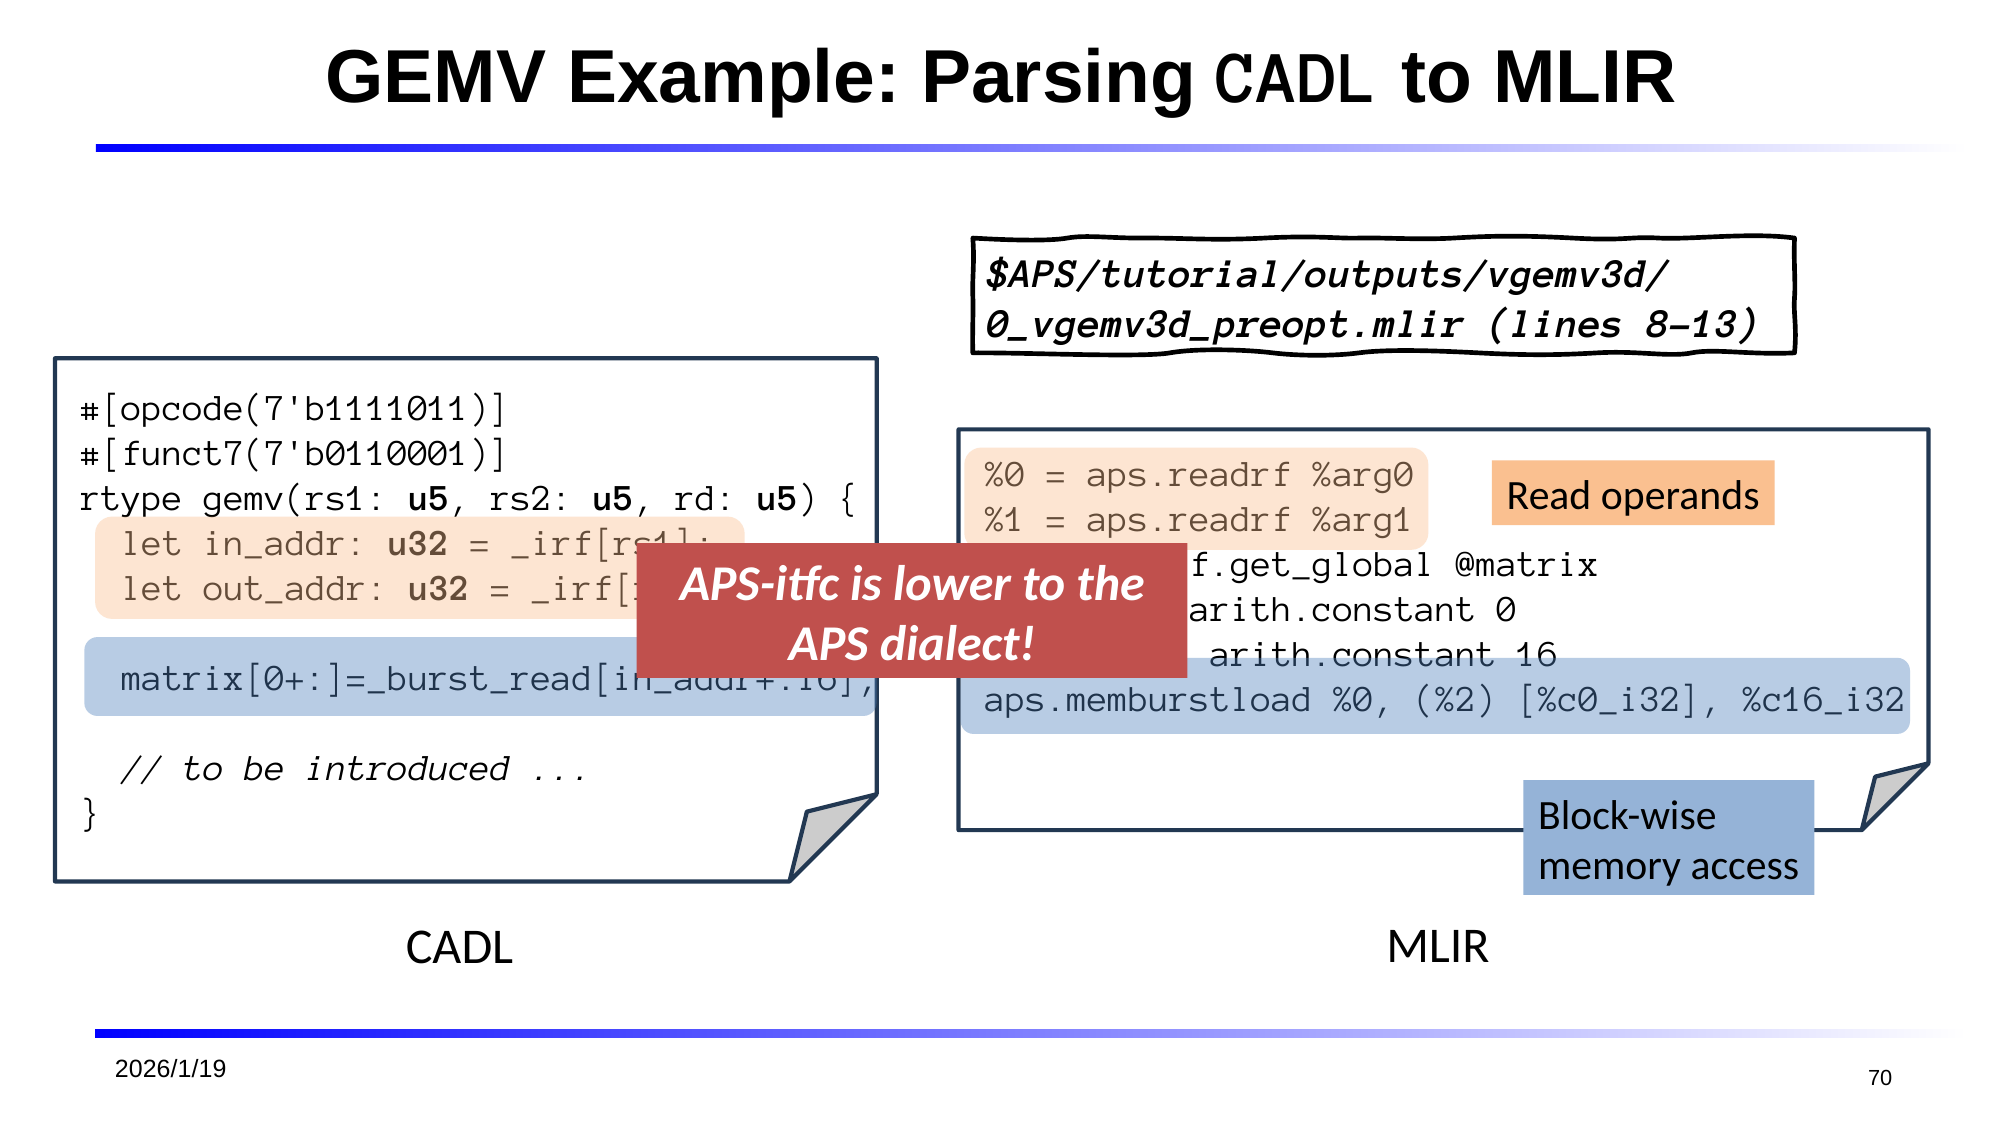

# GEMV Example: Parsing CADL to MLIR
$APS/tutorial/outputs/vgemv3d/
0_vgemv3d_preopt.mlir (lines 8-13)

#[opcode(7'b1111011)]
#[funct7(7'b0110001)]
rtype gemv(rs1: u5, rs2: u5, rd: u5) {
  let in_addr: u32 = _irf[rs1];
  let out_addr: u32 = _irf[rs2];

  matrix[0+:]=_burst_read[in_addr+:16];

  // to be introduced ...
}

%0 = aps.readrf %arg0
%1 = aps.readrf %arg1
%2 = memref.get_global @matrix
%c0_i32 = arith.constant 0
%c16_i32 = arith.constant 16
aps.memburstload %0, (%2) [%c0_i32], %c16_i32

Read operands

APS-itfc is lower to the APS dialect!

Block-wise
memory access
MLIR
CADL
2026/1/19
70